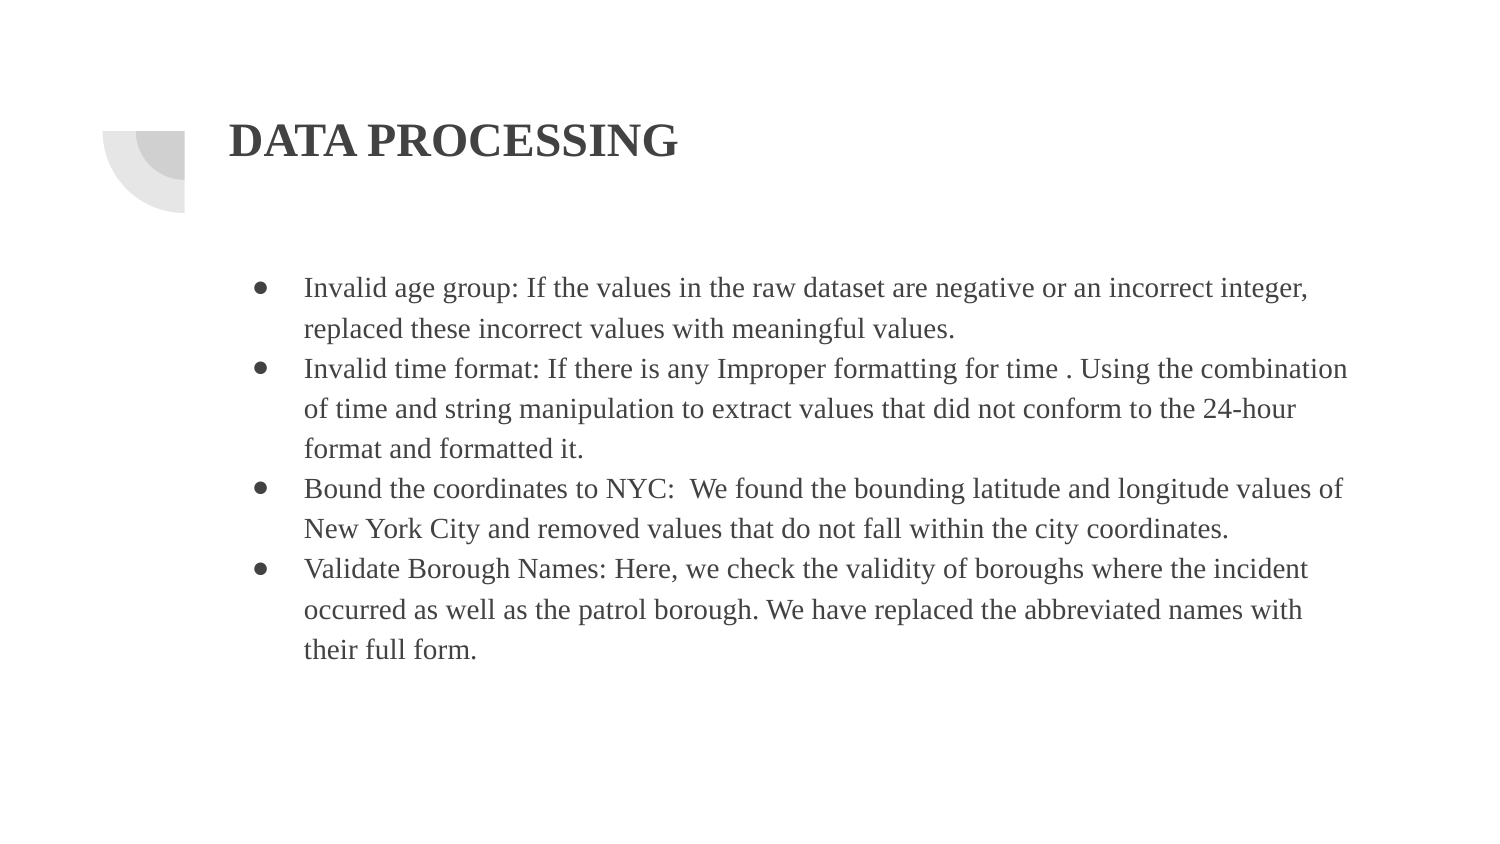

# DATA PROCESSING
Invalid age group: If the values in the raw dataset are negative or an incorrect integer, replaced these incorrect values with meaningful values.
Invalid time format: If there is any Improper formatting for time . Using the combination of time and string manipulation to extract values that did not conform to the 24-hour format and formatted it.
Bound the coordinates to NYC:  We found the bounding latitude and longitude values of New York City and removed values that do not fall within the city coordinates.
Validate Borough Names: Here, we check the validity of boroughs where the incident occurred as well as the patrol borough. We have replaced the abbreviated names with their full form.